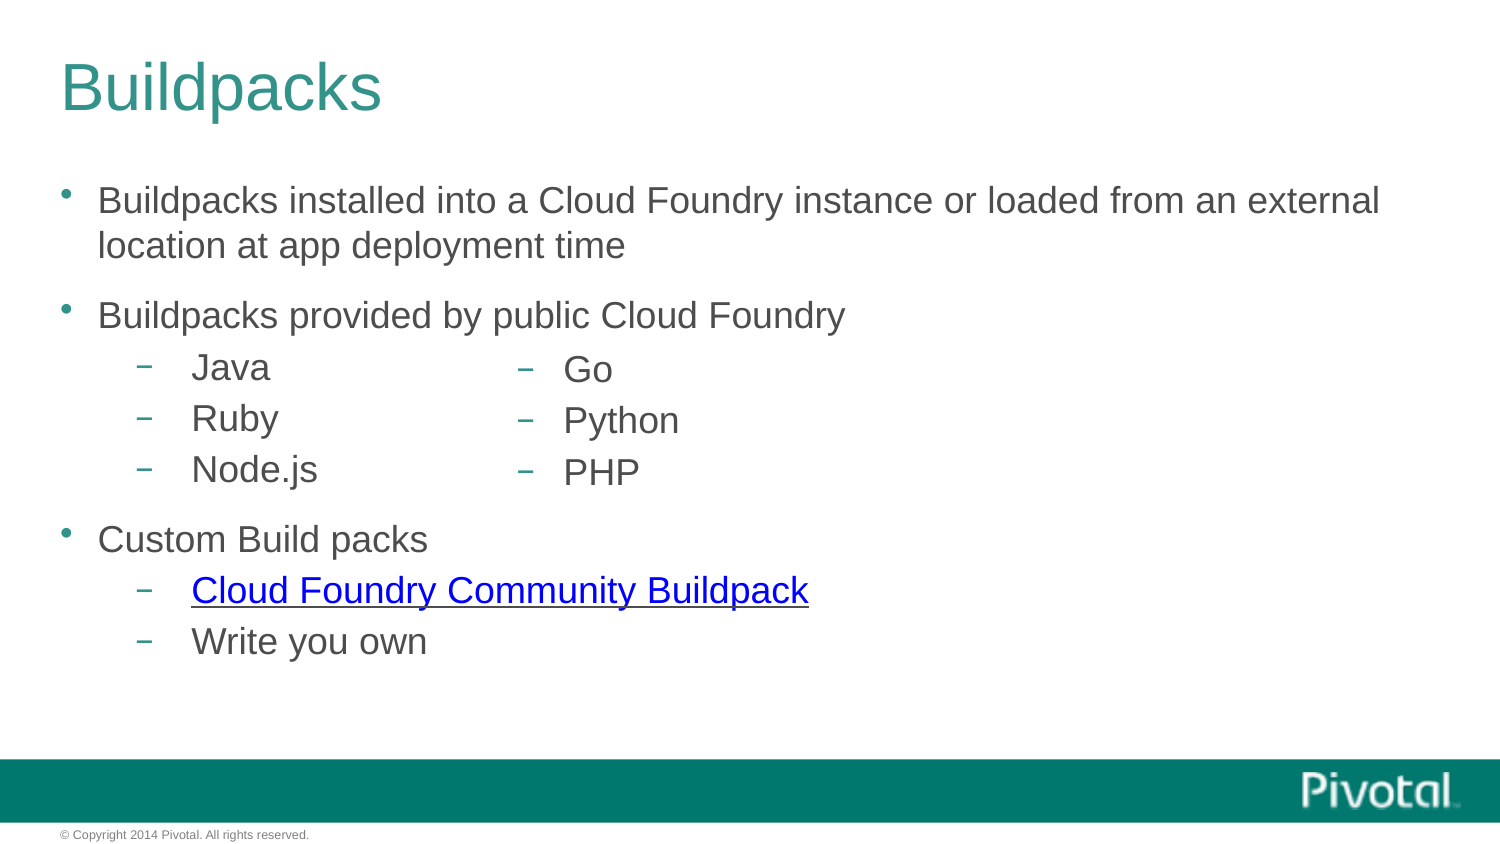

# Buildpacks
Buildpacks installed into a Cloud Foundry instance or loaded from an external location at app deployment time
Buildpacks provided by public Cloud Foundry
Java
Ruby
Node.js
Custom Build packs
Cloud Foundry Community Buildpack
Write you own
Go
Python
PHP